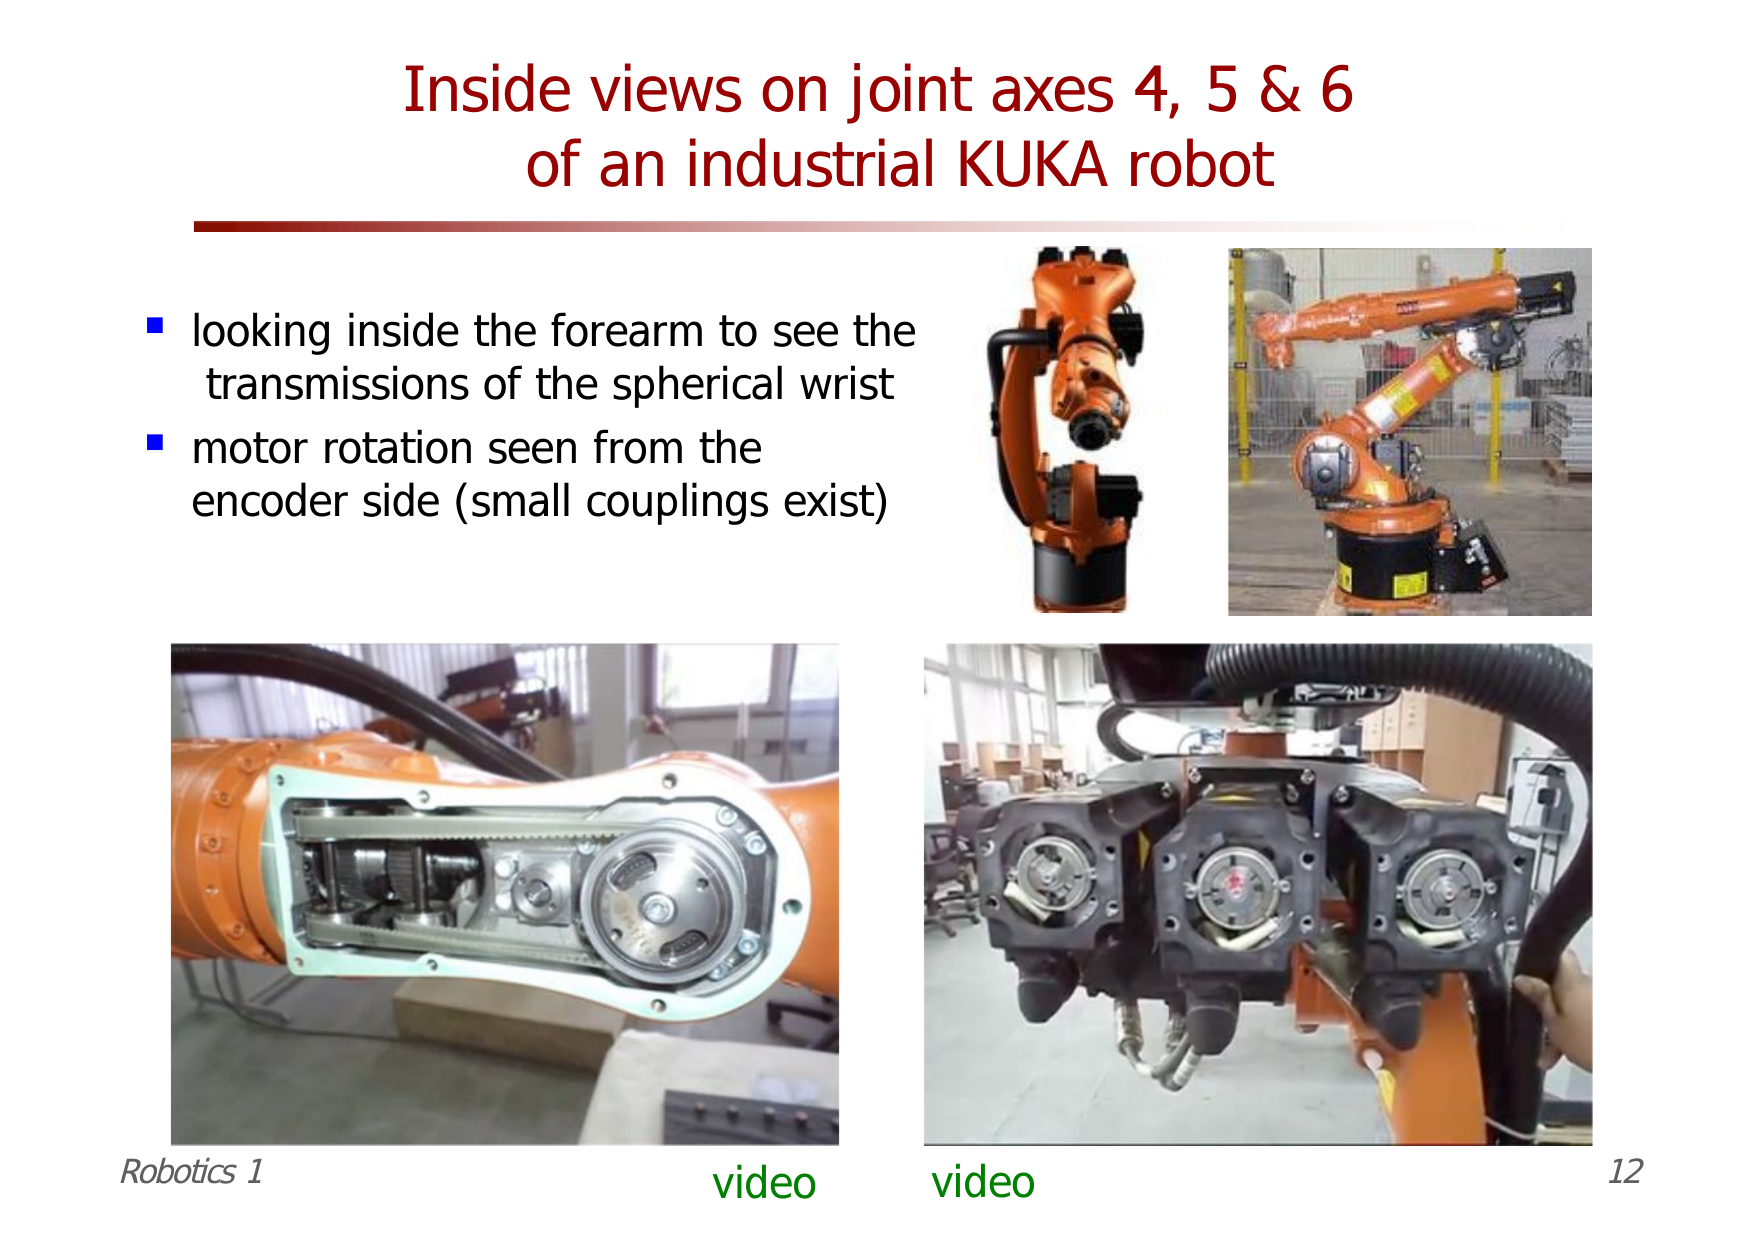

# Inside views on joint axes 4, 5 & 6  of an industrial KUKA robot

looking inside the forearm to see the  transmissions of the spherical wrist
motor rotation seen from the  encoder side (small couplings exist)

Robotics 1
12
video
video